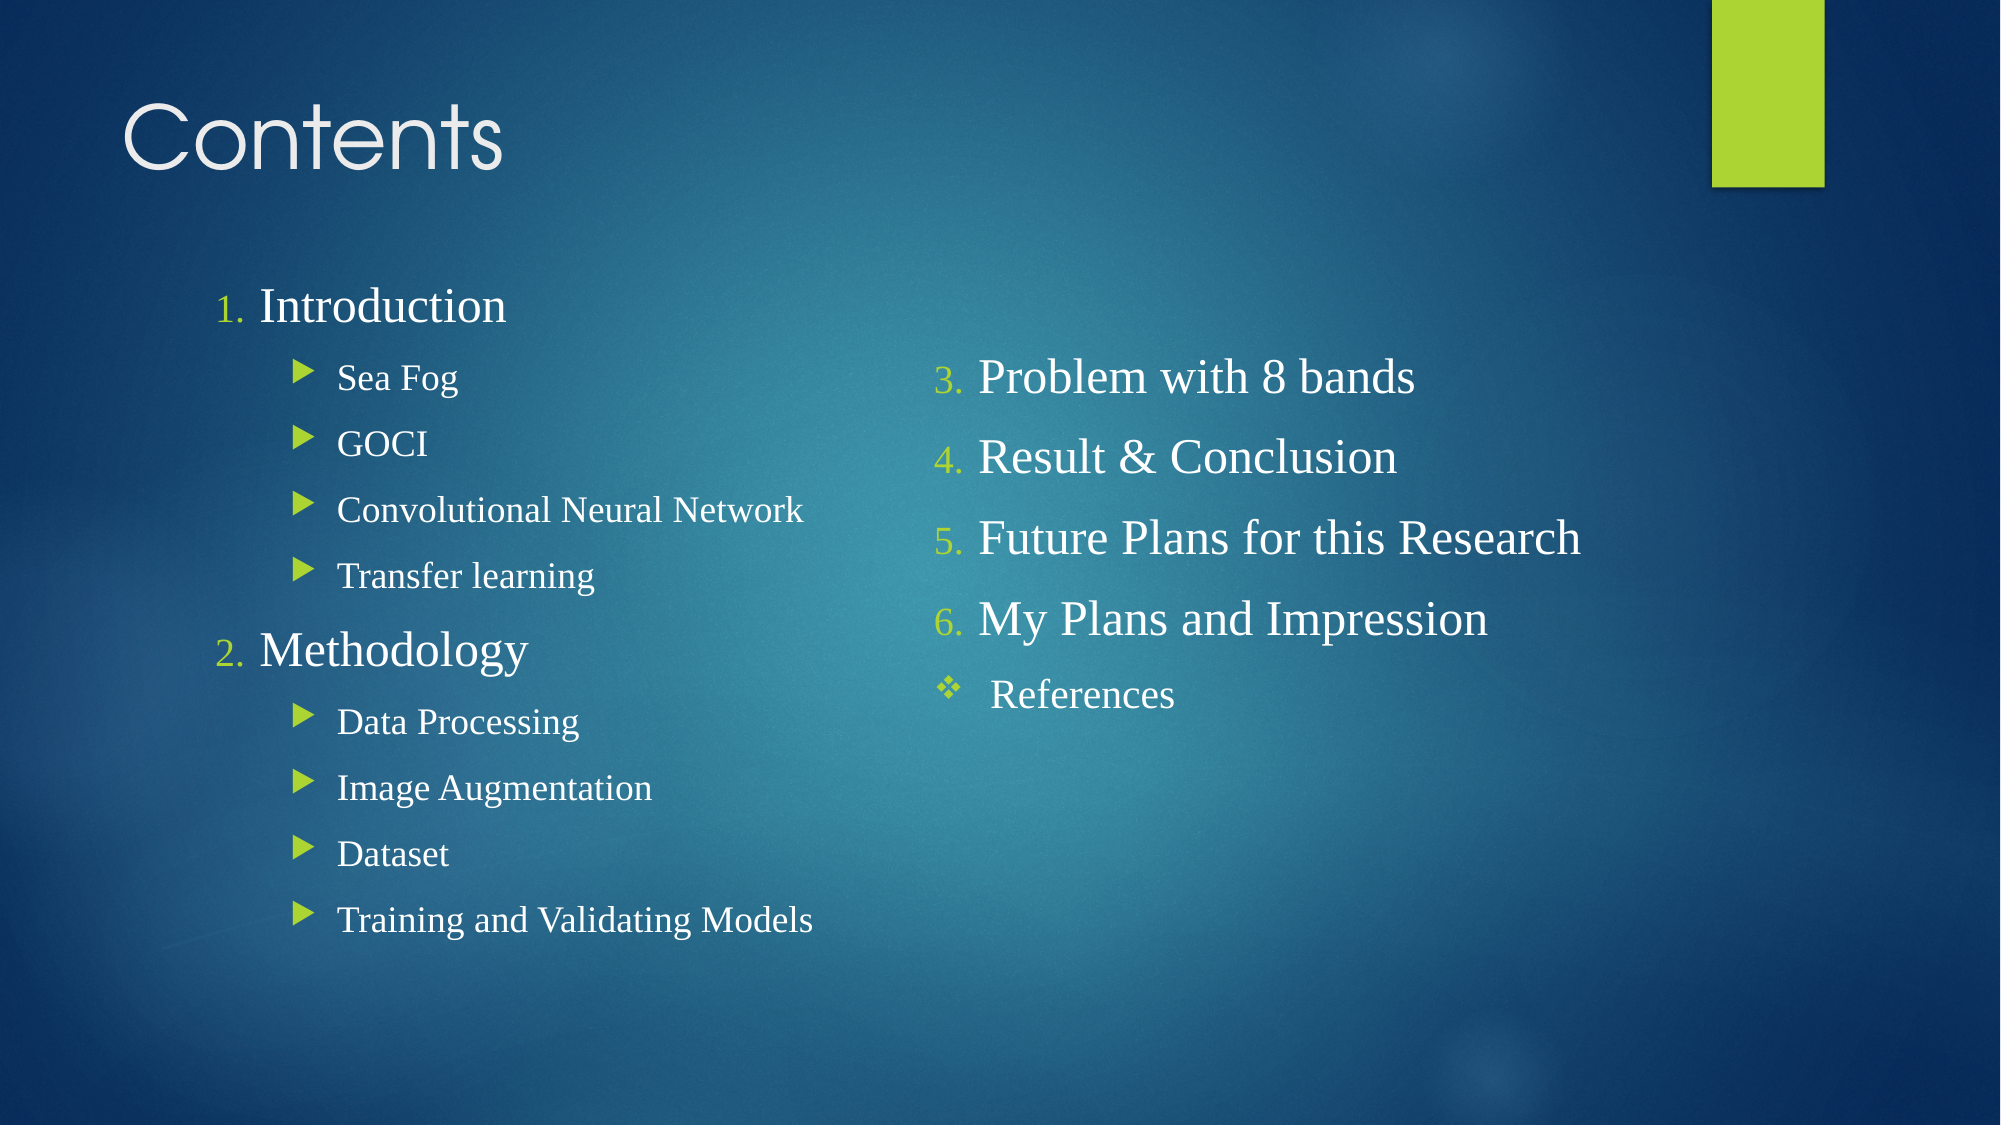

# Contents
Introduction
Sea Fog
GOCI
Convolutional Neural Network
Transfer learning
Methodology
Data Processing
Image Augmentation
Dataset
Training and Validating Models

Problem with 8 bands
Result & Conclusion
Future Plans for this Research
My Plans and Impression
References